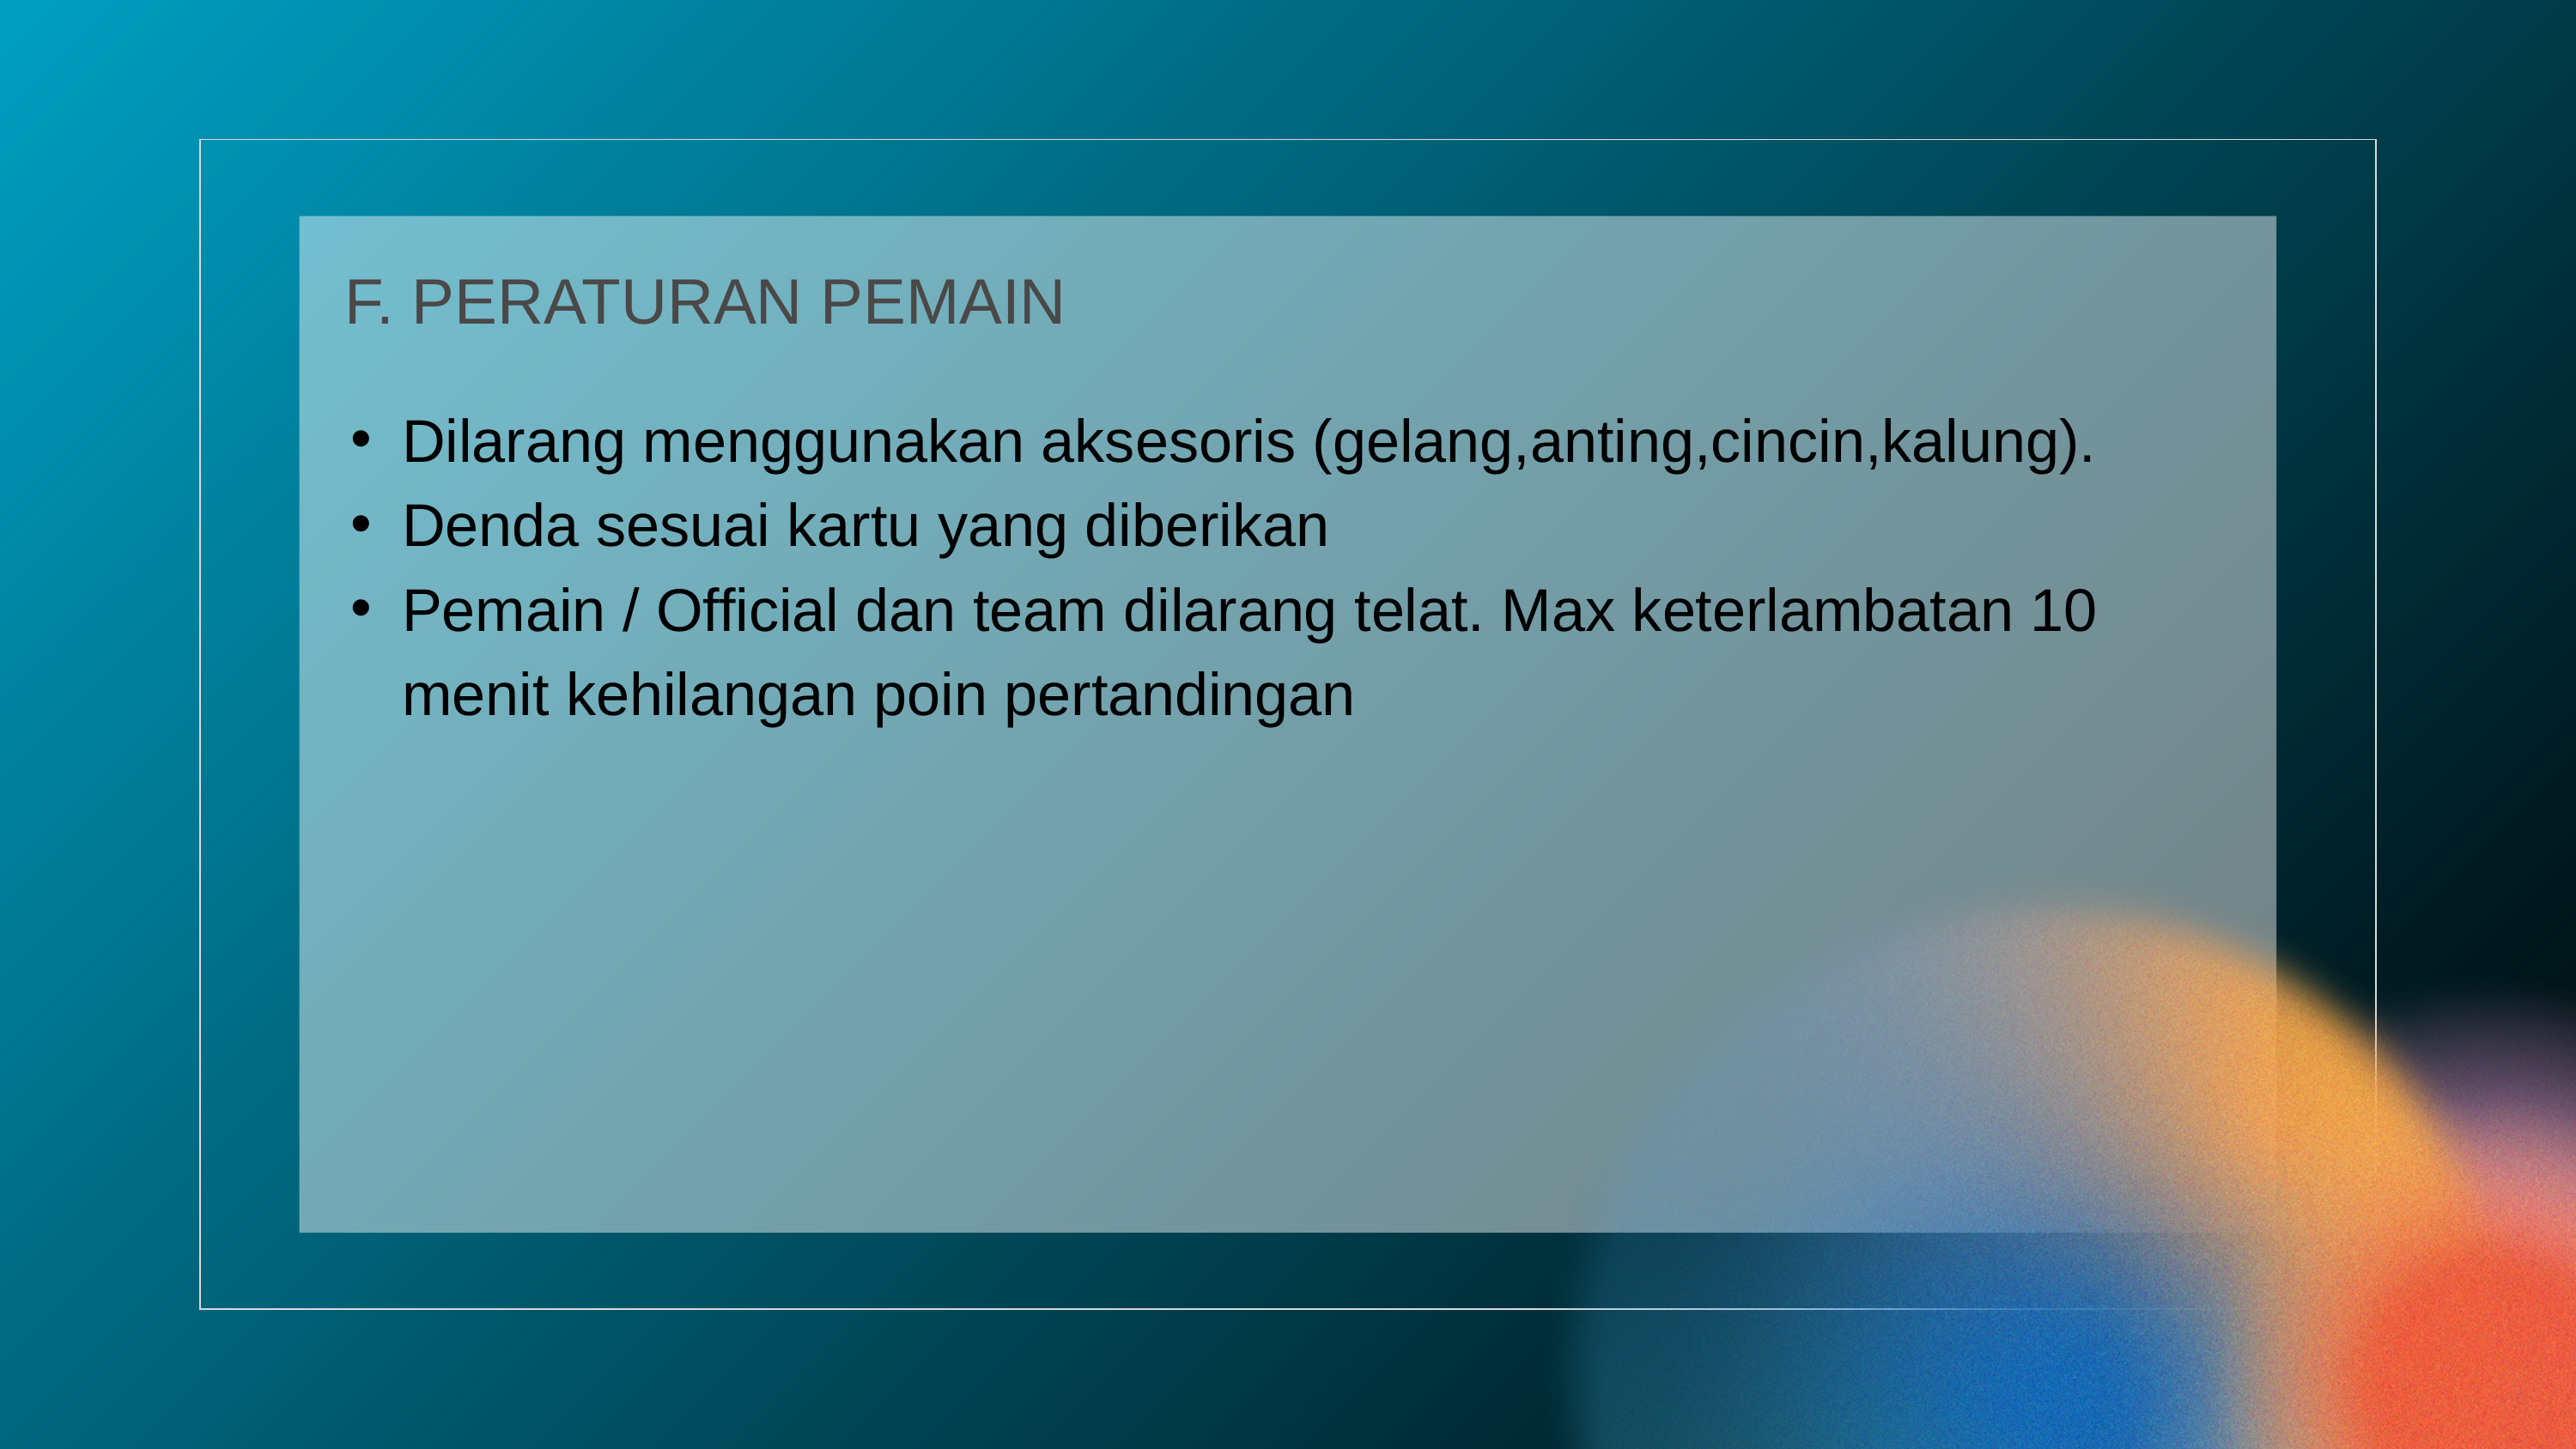

F. PERATURAN PEMAIN
Dilarang menggunakan aksesoris (gelang,anting,cincin,kalung).
Denda sesuai kartu yang diberikan
Pemain / Official dan team dilarang telat. Max keterlambatan 10 menit kehilangan poin pertandingan